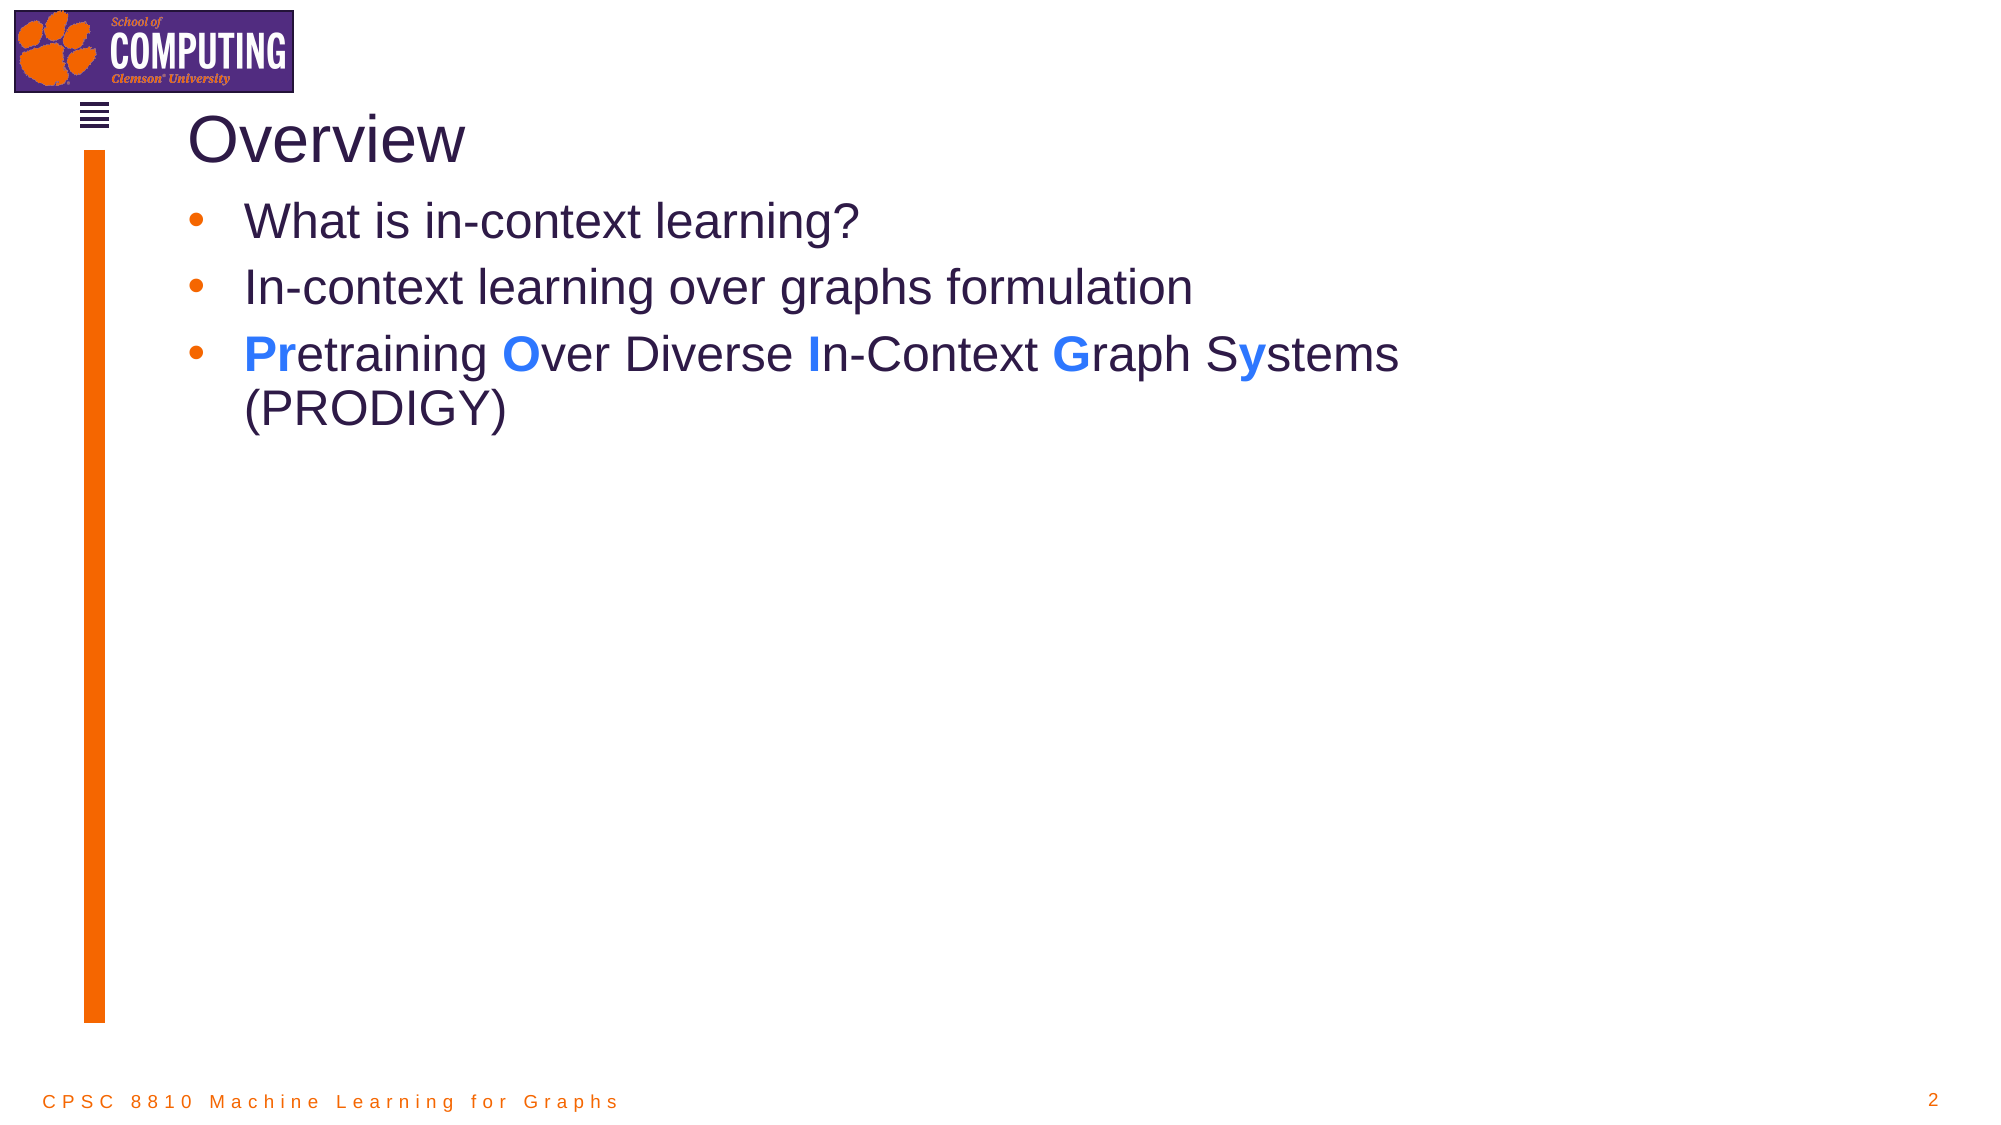

# Overview
What is in-context learning?
In-context learning over graphs formulation
Pretraining Over Diverse In-Context Graph Systems (PRODIGY)